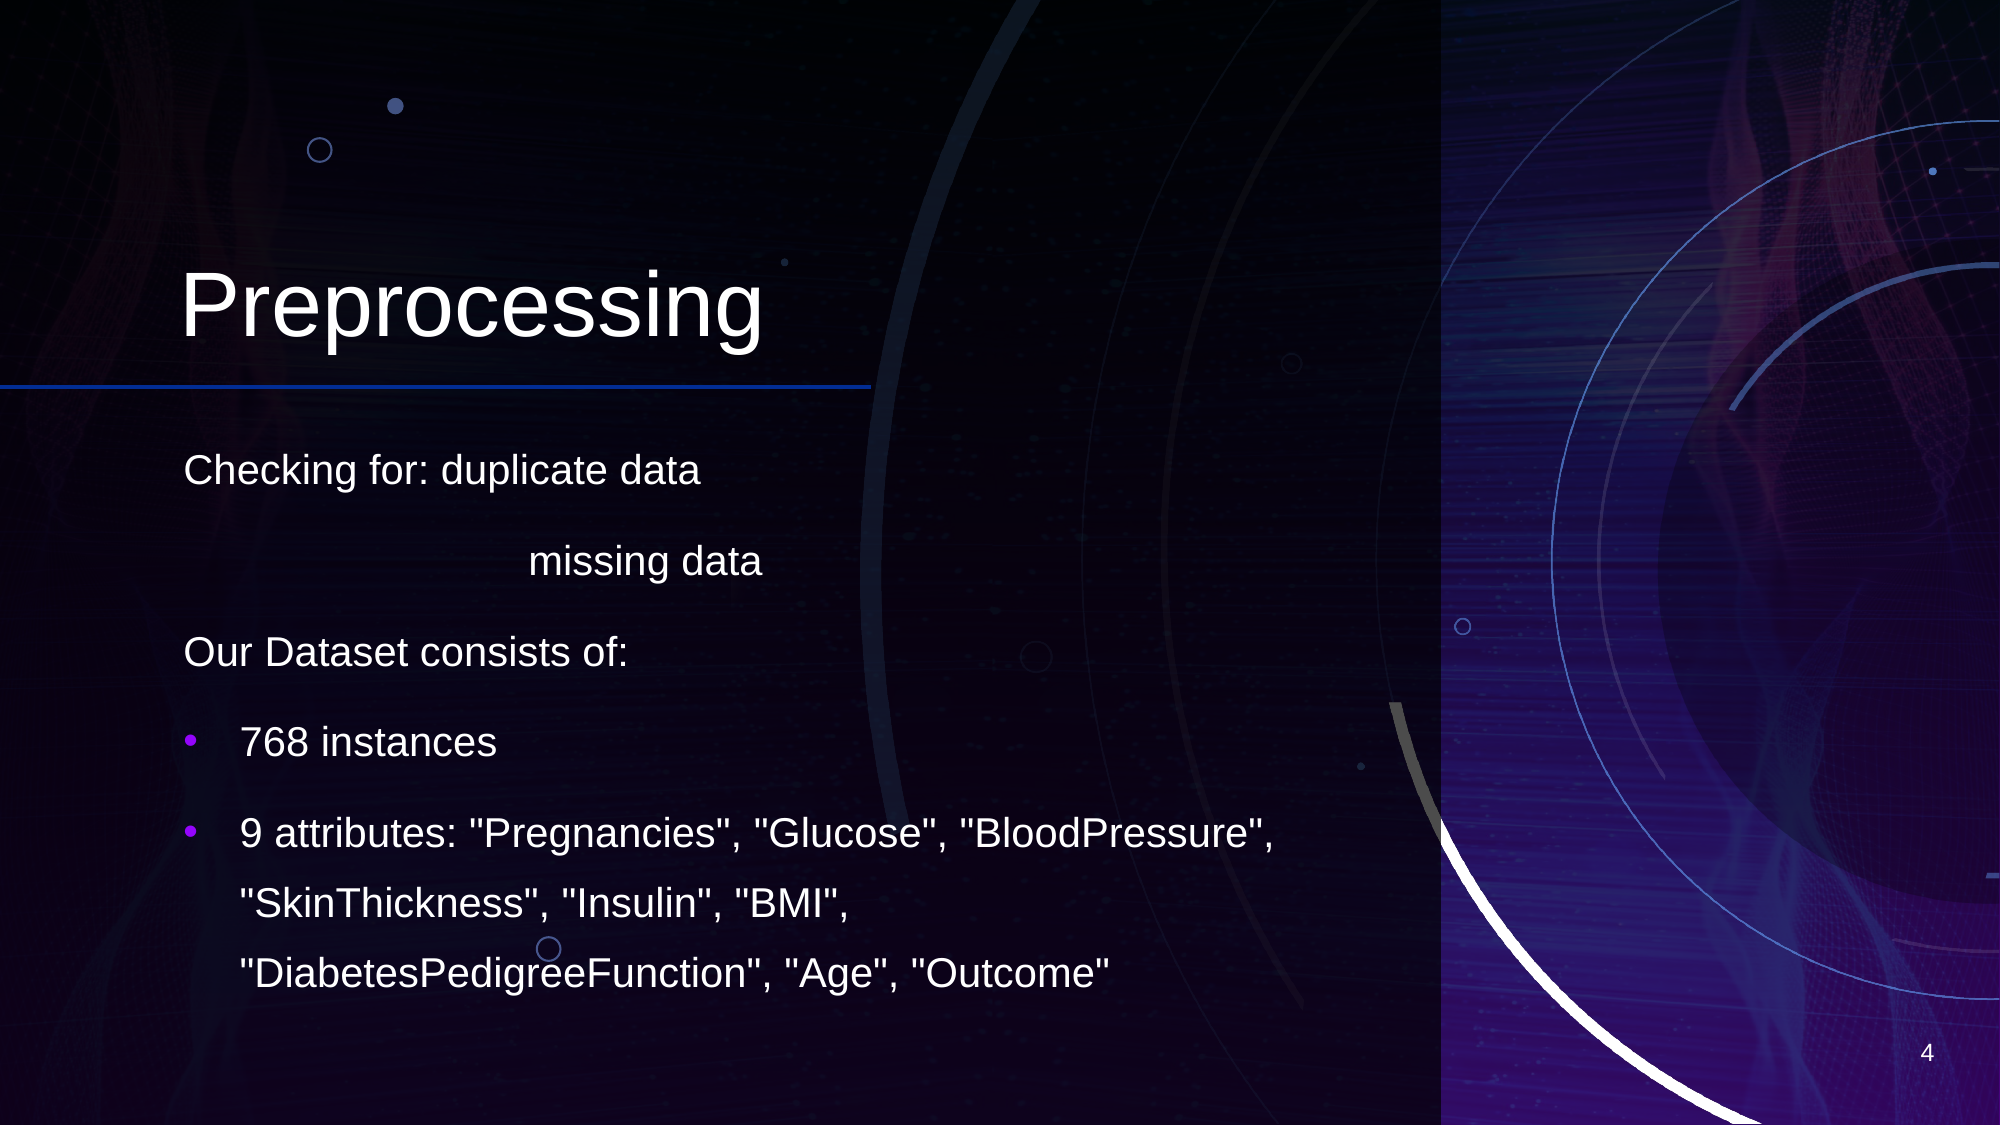

# Preprocessing
Checking for: duplicate data
                              missing data
Our Dataset consists of:
768 instances
9 attributes: "Pregnancies", "Glucose", "BloodPressure", "SkinThickness", "Insulin", "BMI", "DiabetesPedigreeFunction", "Age", "Outcome"
4